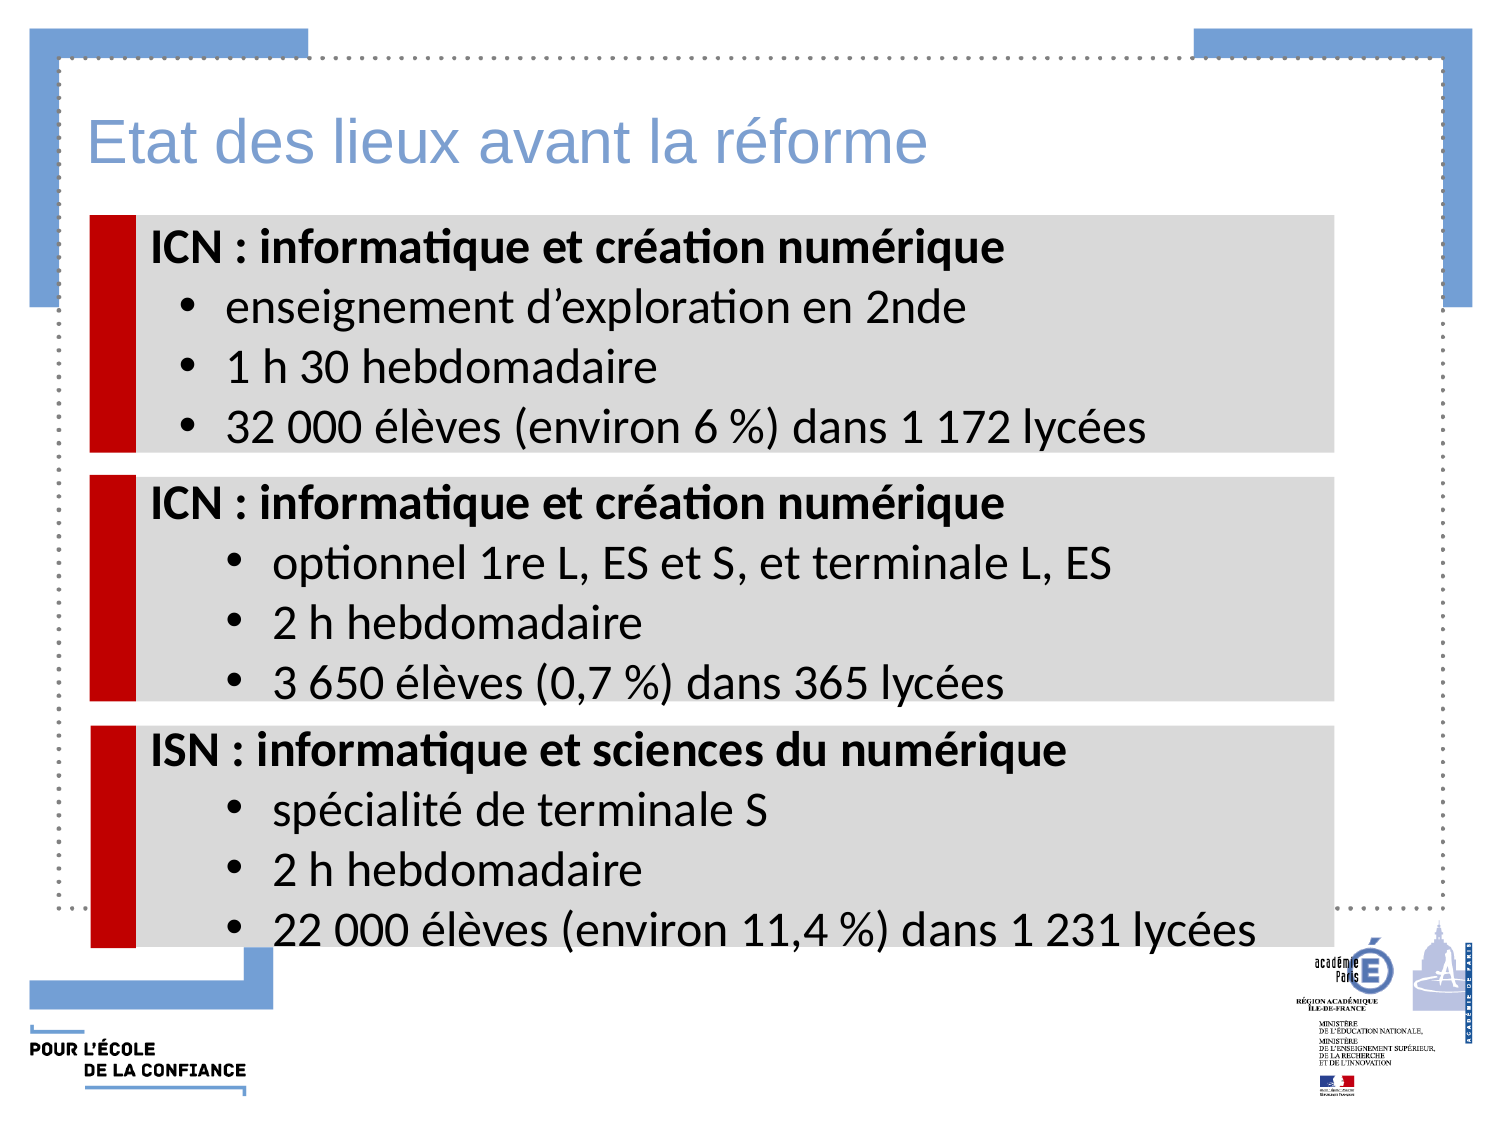

# Etat des lieux avant la réforme

ICN : informatique et création numérique
enseignement d’exploration en 2nde
1 h 30 hebdomadaire
32 000 élèves (environ 6 %) dans 1 172 lycées

ICN : informatique et création numérique
optionnel 1re L, ES et S, et terminale L, ES
2 h hebdomadaire
3 650 élèves (0,7 %) dans 365 lycées

ISN : informatique et sciences du numérique
spécialité de terminale S
2 h hebdomadaire
22 000 élèves (environ 11,4 %) dans 1 231 lycées